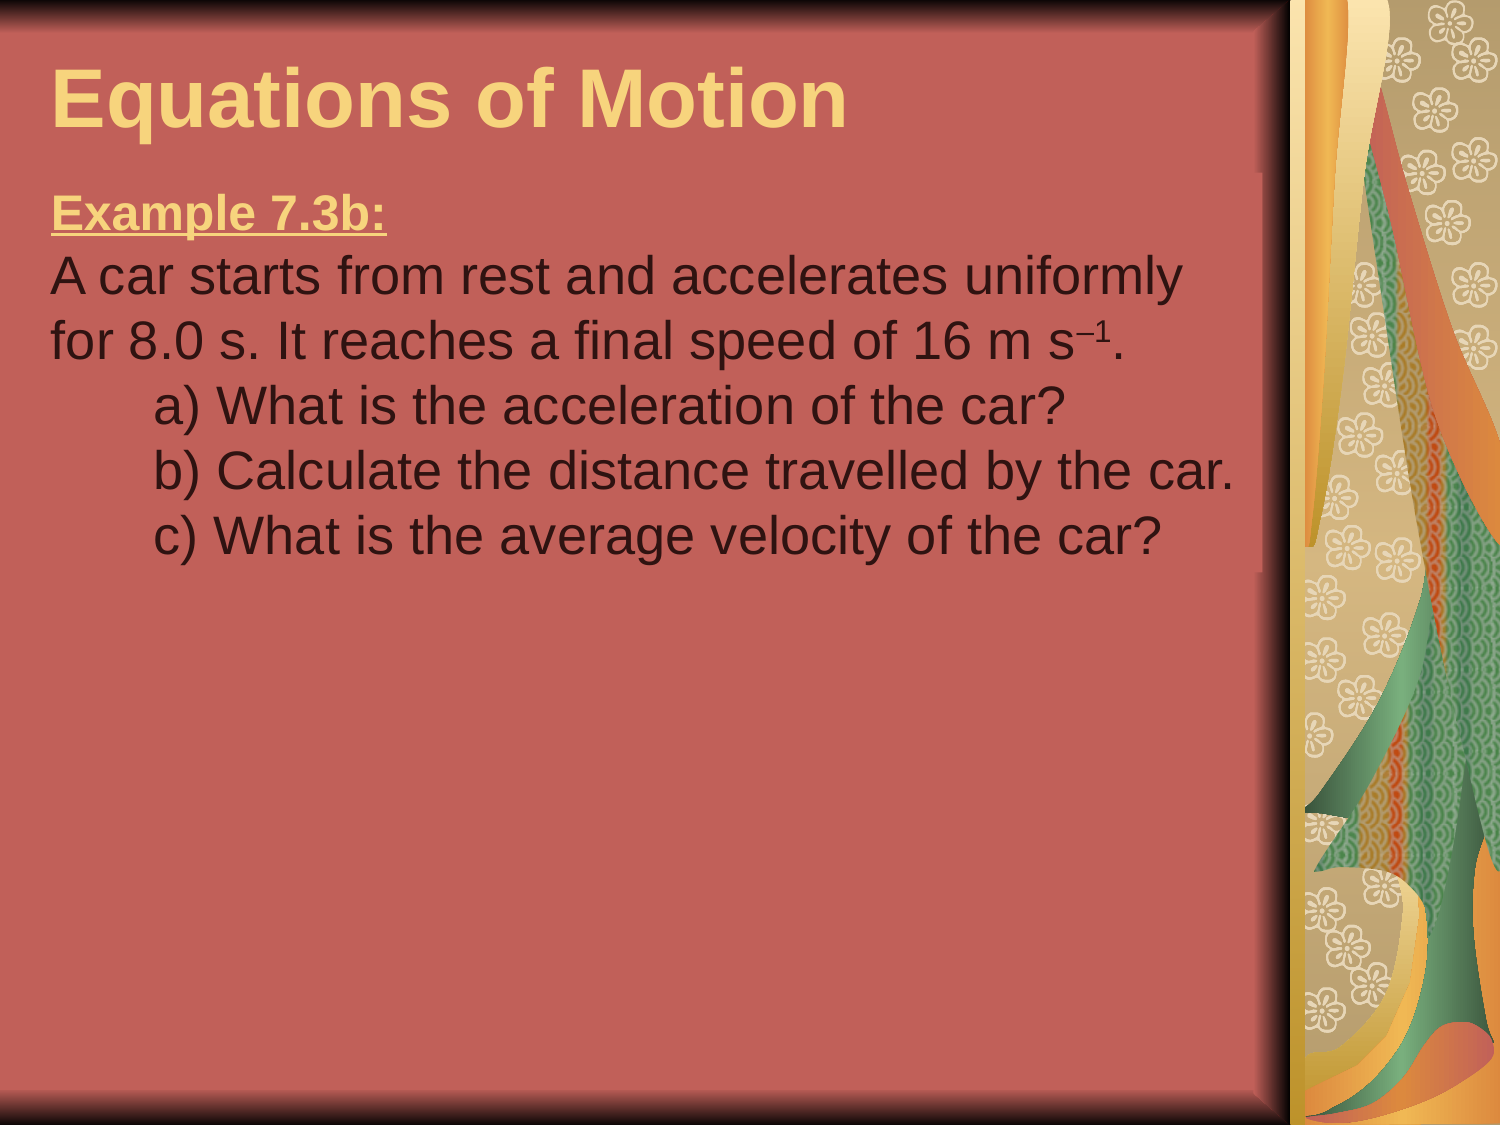

Equations of Motion
Example 7.3b:
A car starts from rest and accelerates uniformly for 8.0 s. It reaches a final speed of 16 m s–1.
a) What is the acceleration of the car?
b) Calculate the distance travelled by the car.
c) What is the average velocity of the car?